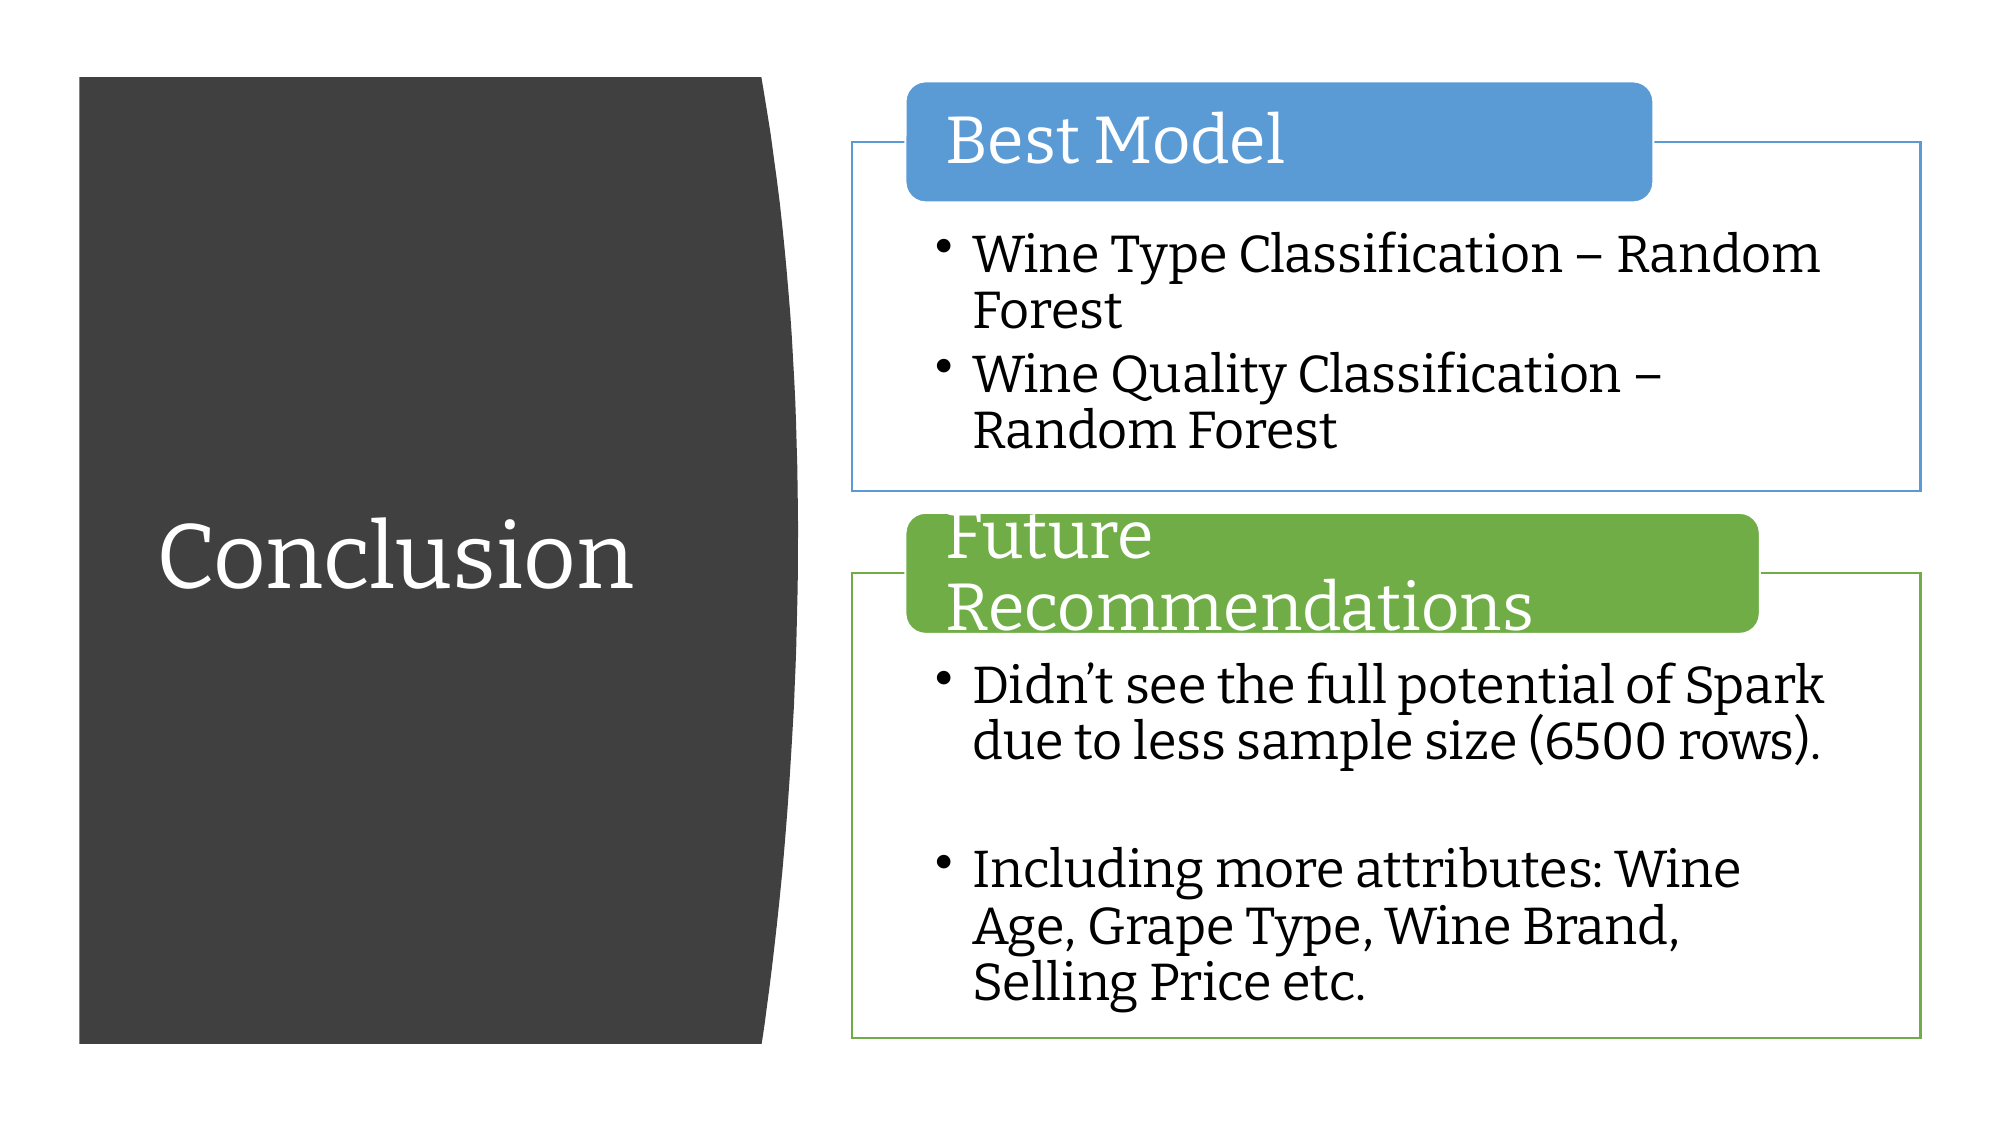

Wine Type Classification – Random Forest
Wine Quality Classification – Random Forest
Best Model
Didn’t see the full potential of Spark due to less sample size (6500 rows).

Including more attributes: Wine Age, Grape Type, Wine Brand, Selling Price etc.
Future Recommendations

# Conclusion